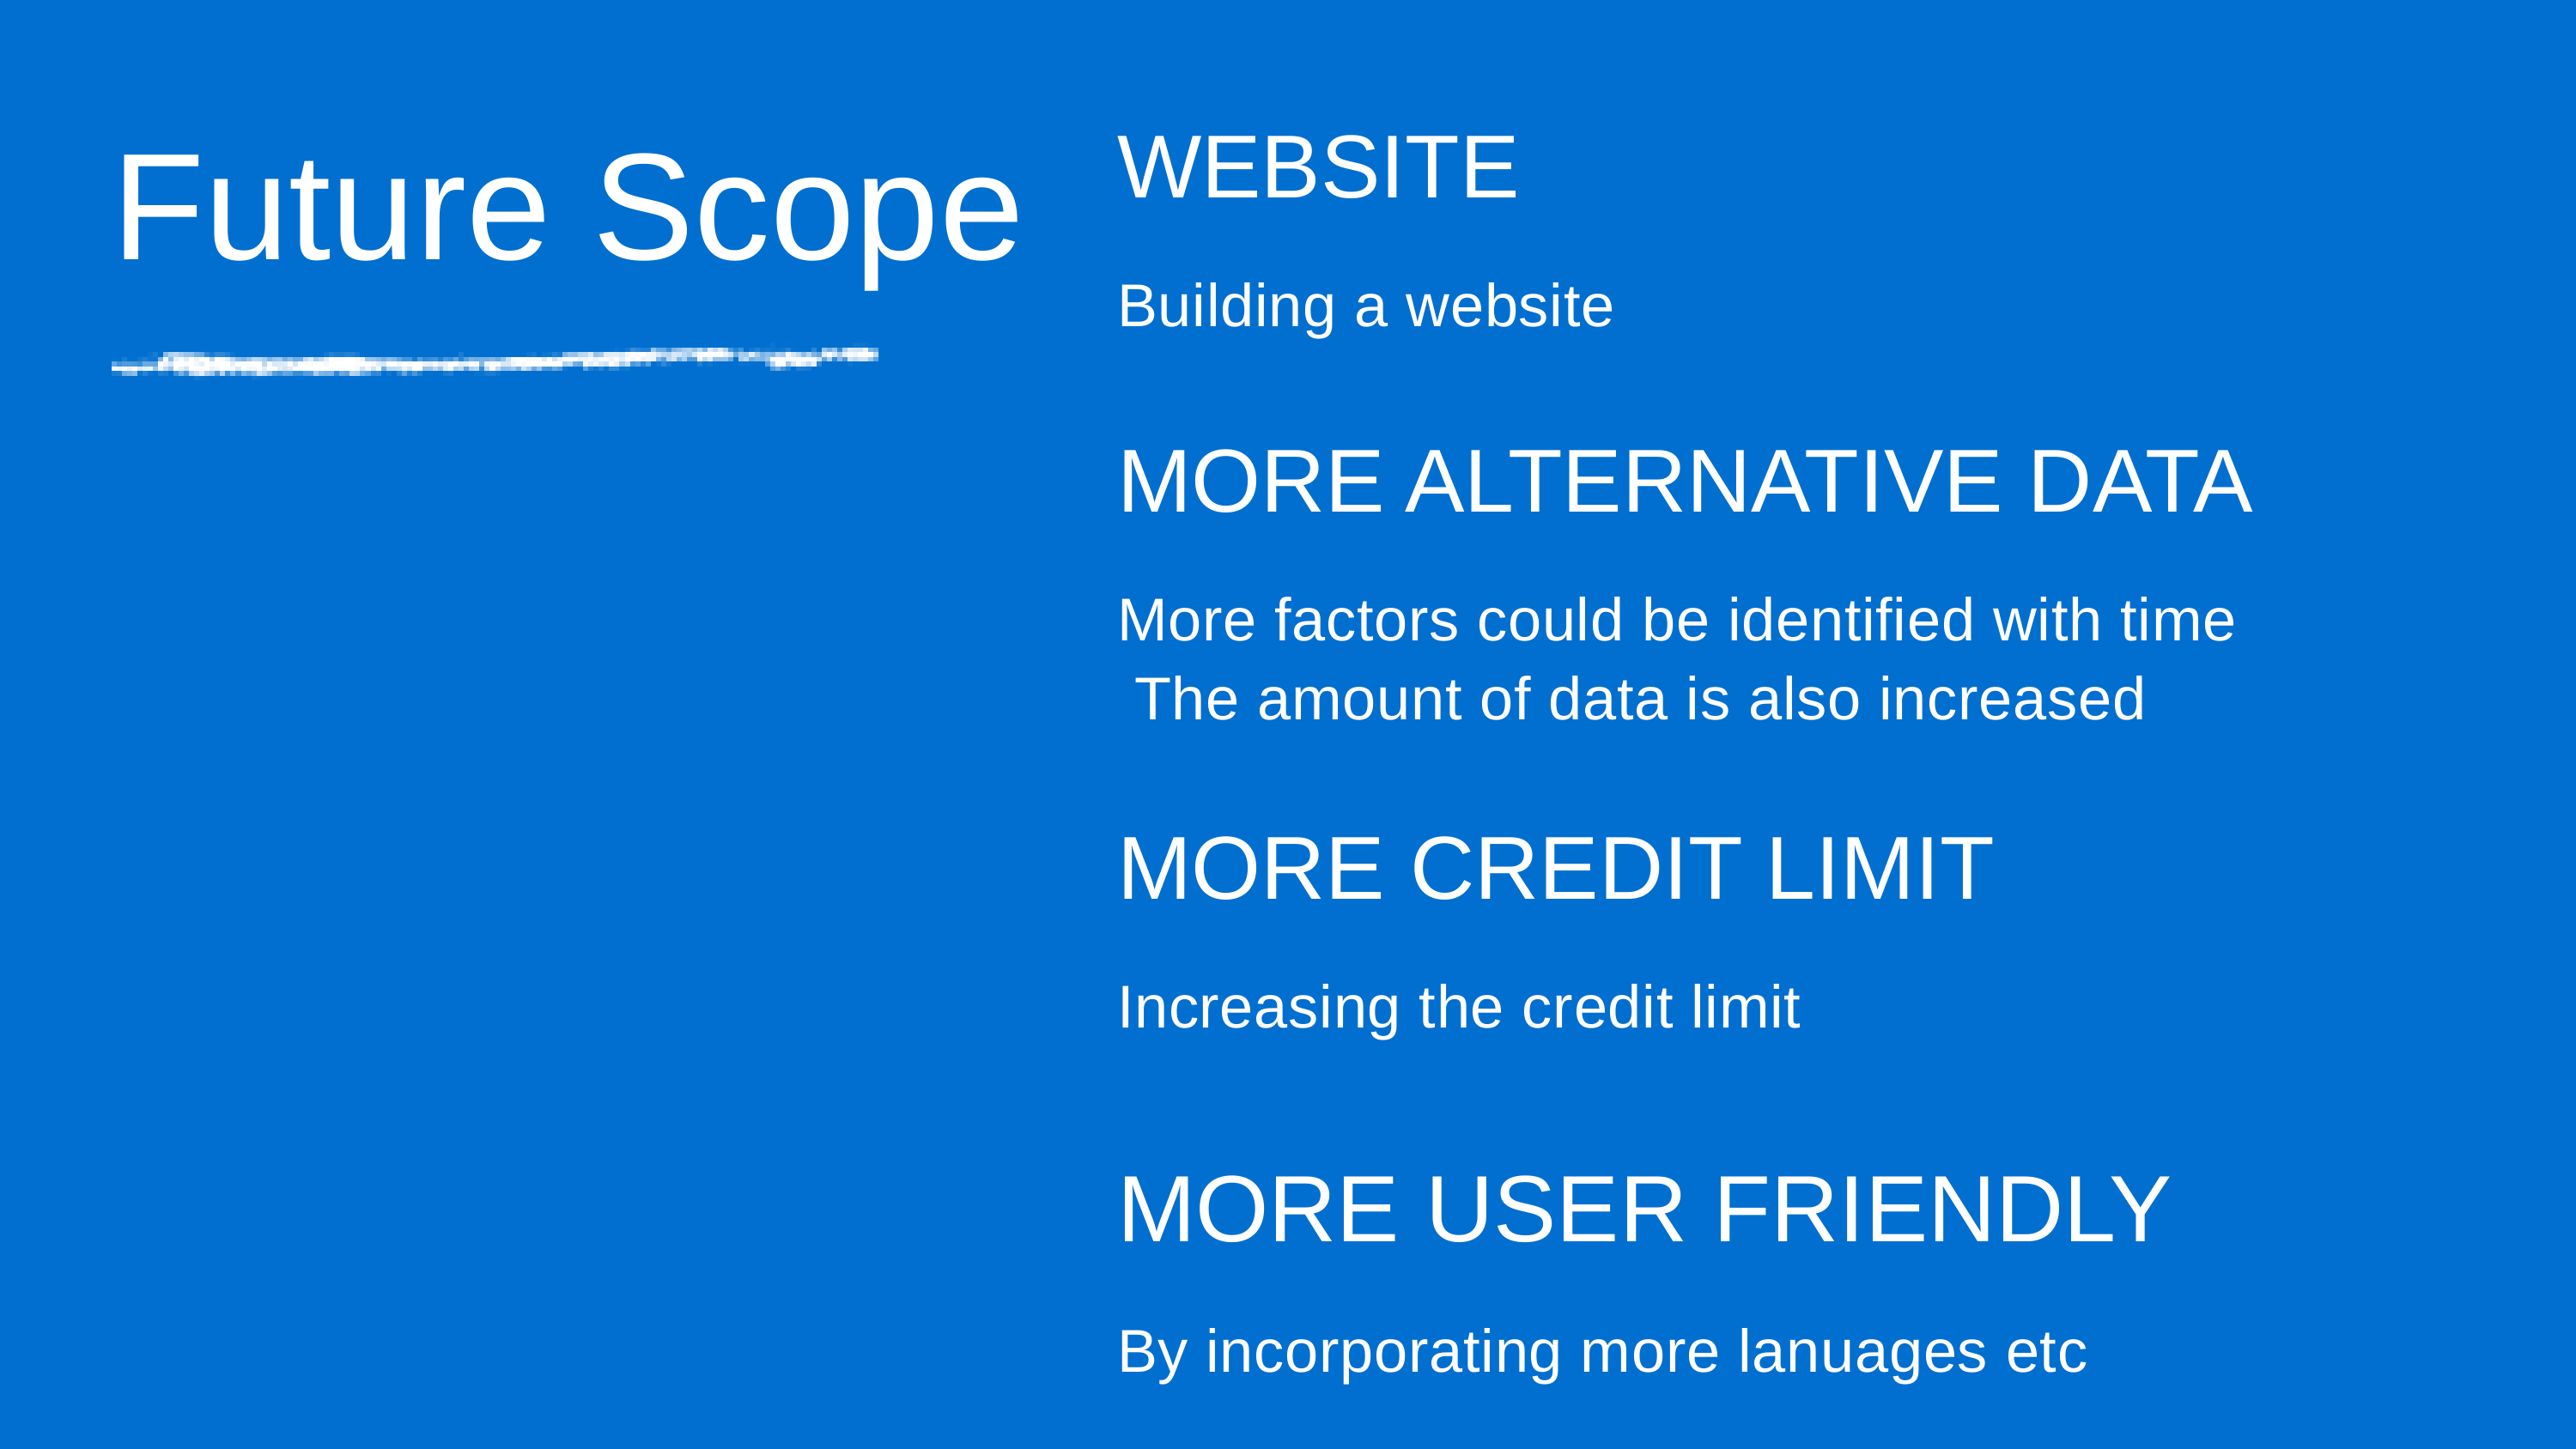

Future Scope

WEBSITE
Building a website
MORE ALTERNATIVE DATA
More factors could be identified with time
 The amount of data is also increased
MORE CREDIT LIMIT
Increasing the credit limit
MORE USER FRIENDLY
By incorporating more lanuages etc